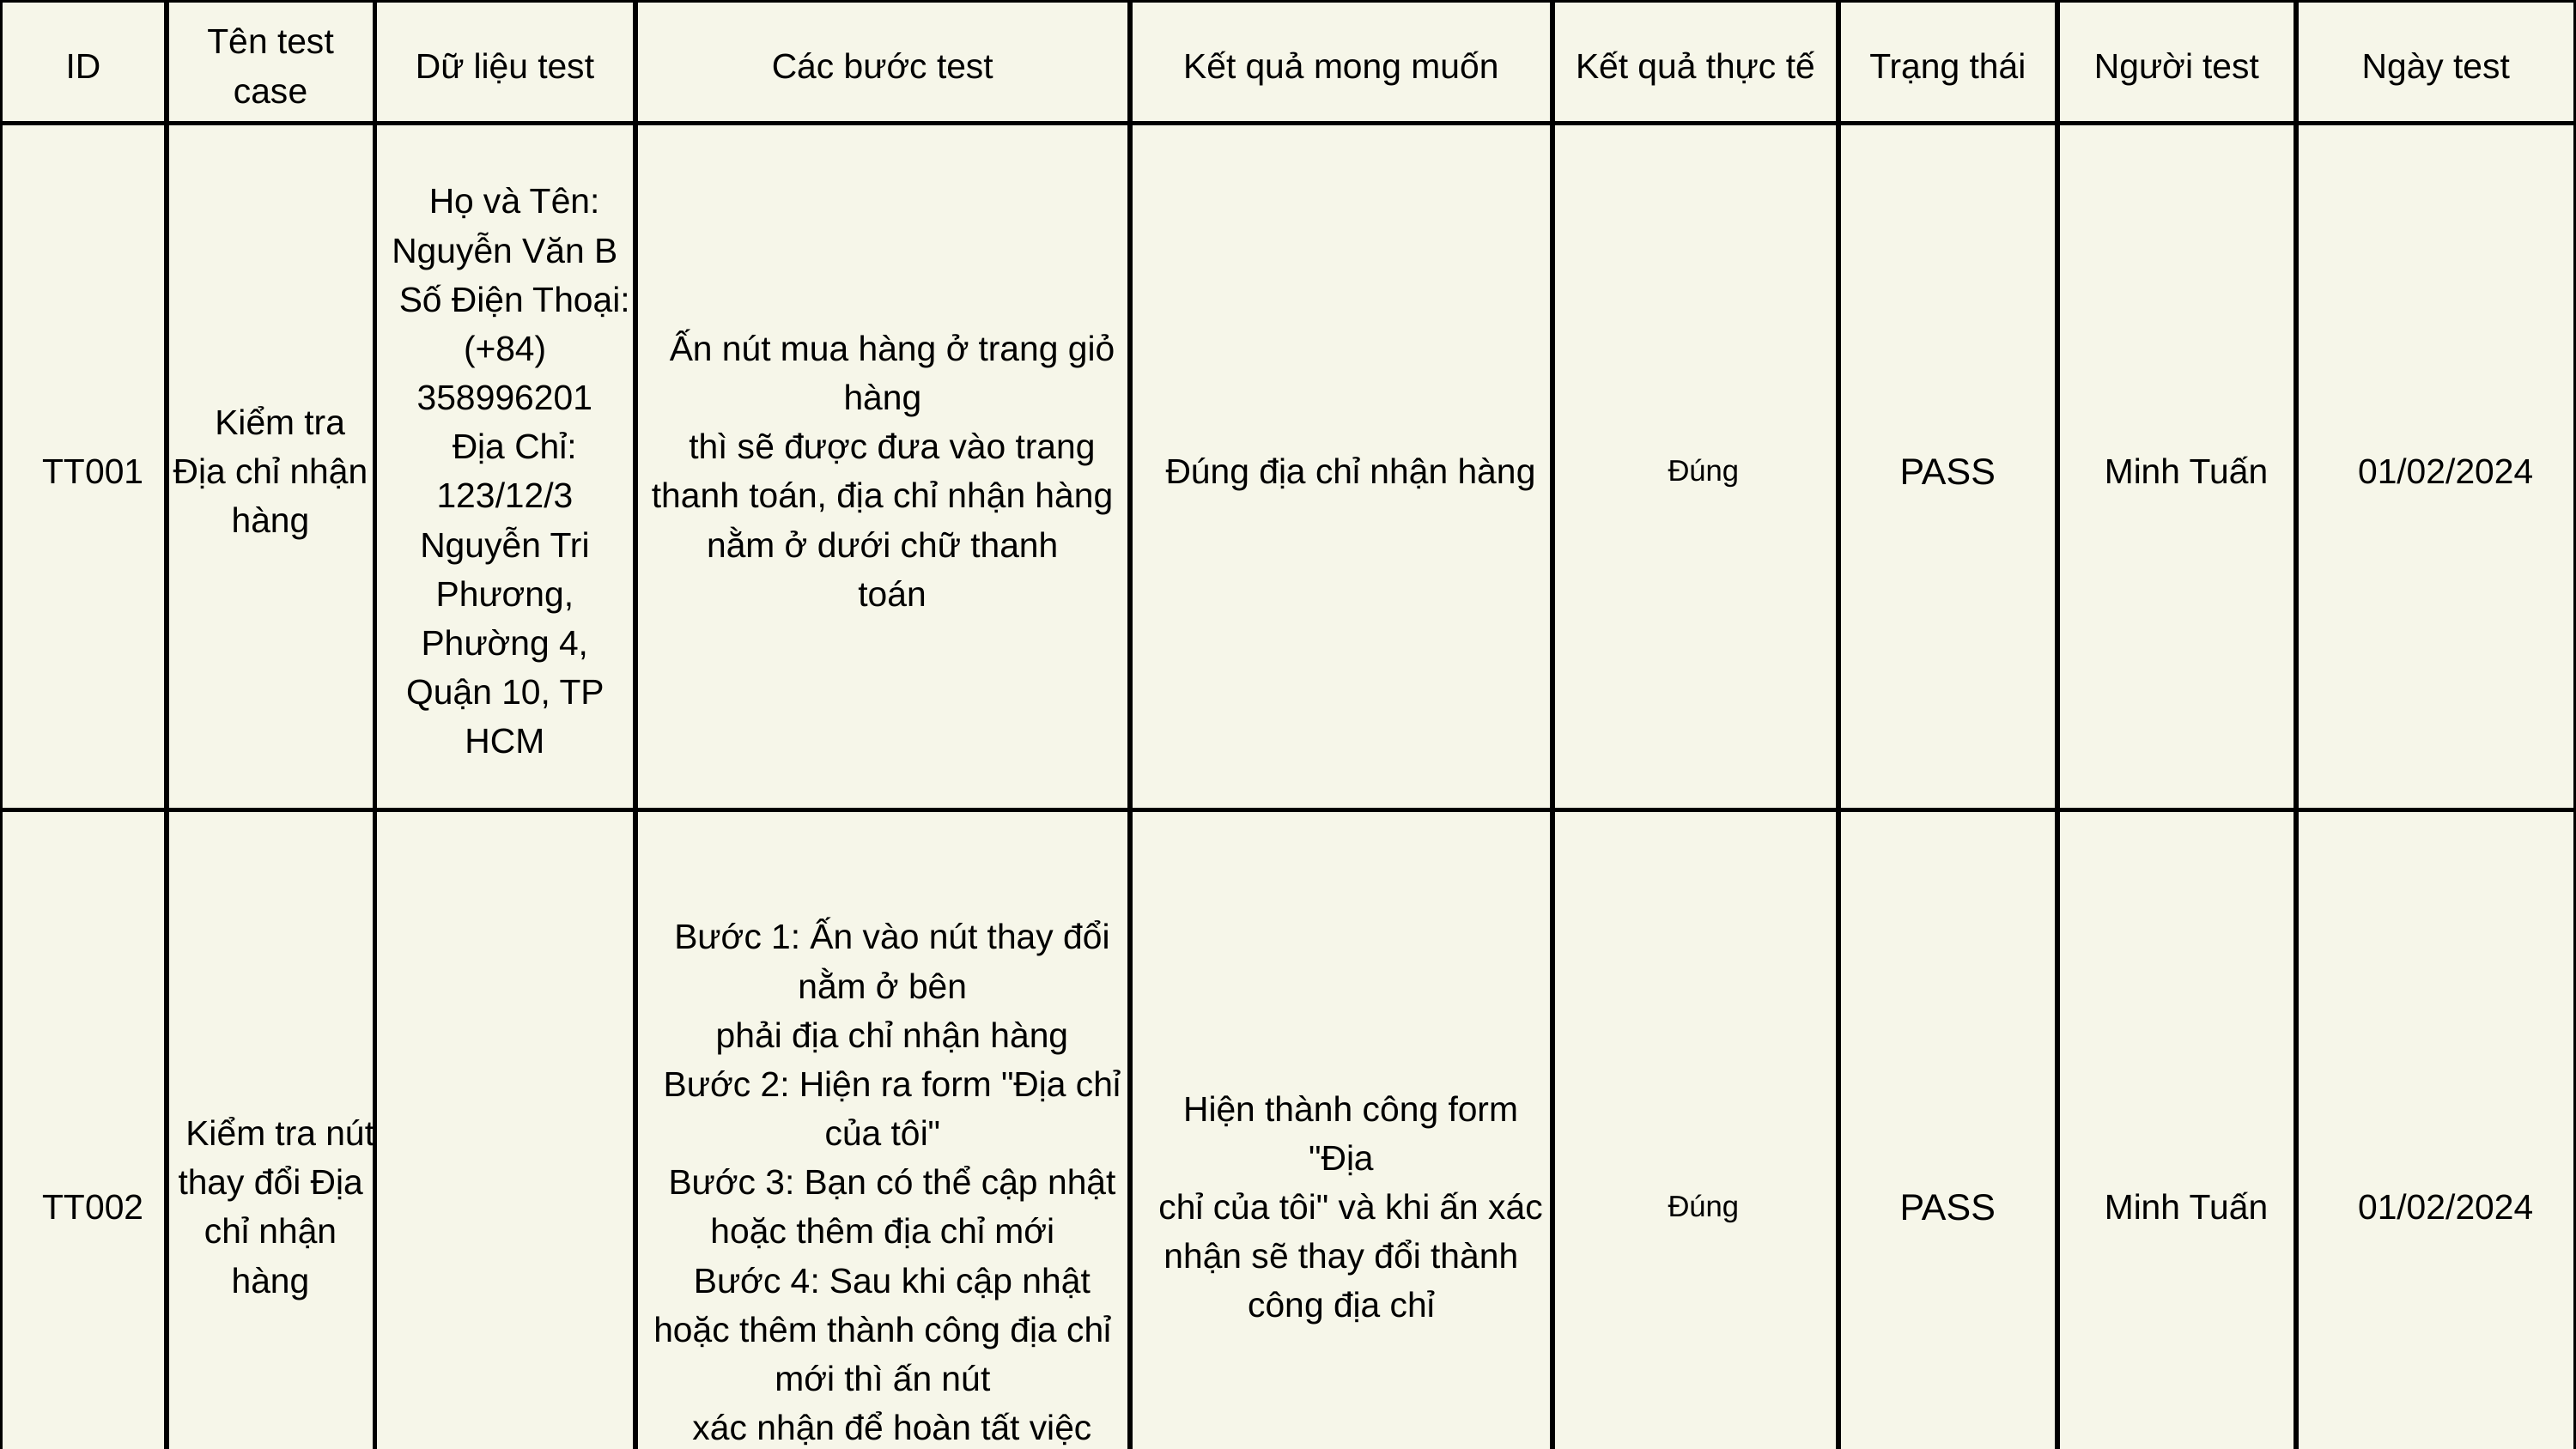

| ID | Tên test case | Dữ liệu test | Các bước test | Kết quả mong muốn | Kết quả thực tế | Trạng thái | Người test | Ngày test |
| --- | --- | --- | --- | --- | --- | --- | --- | --- |
| TT001 | Kiểm tra Địa chỉ nhận hàng | Họ và Tên: Nguyễn Văn B Số Điện Thoại: (+84) 358996201 Địa Chỉ: 123/12/3 Nguyễn Tri Phương, Phường 4, Quận 10, TP HCM | Ấn nút mua hàng ở trang giỏ hàng thì sẽ được đưa vào trang thanh toán, địa chỉ nhận hàng nằm ở dưới chữ thanh toán | Đúng địa chỉ nhận hàng | Đúng | PASS | Minh Tuấn | 01/02/2024 |
| TT002 | Kiểm tra nút thay đổi Địa chỉ nhận hàng |  | Bước 1: Ấn vào nút thay đổi nằm ở bên phải địa chỉ nhận hàng Bước 2: Hiện ra form "Địa chỉ của tôi" Bước 3: Bạn có thể cập nhật hoặc thêm địa chỉ mới Bước 4: Sau khi cập nhật hoặc thêm thành công địa chỉ mới thì ấn nút xác nhận để hoàn tất việc thay đổi địa chỉ | Hiện thành công form "Địa chỉ của tôi" và khi ấn xác nhận sẽ thay đổi thành công địa chỉ | Đúng | PASS | Minh Tuấn | 01/02/2024 |